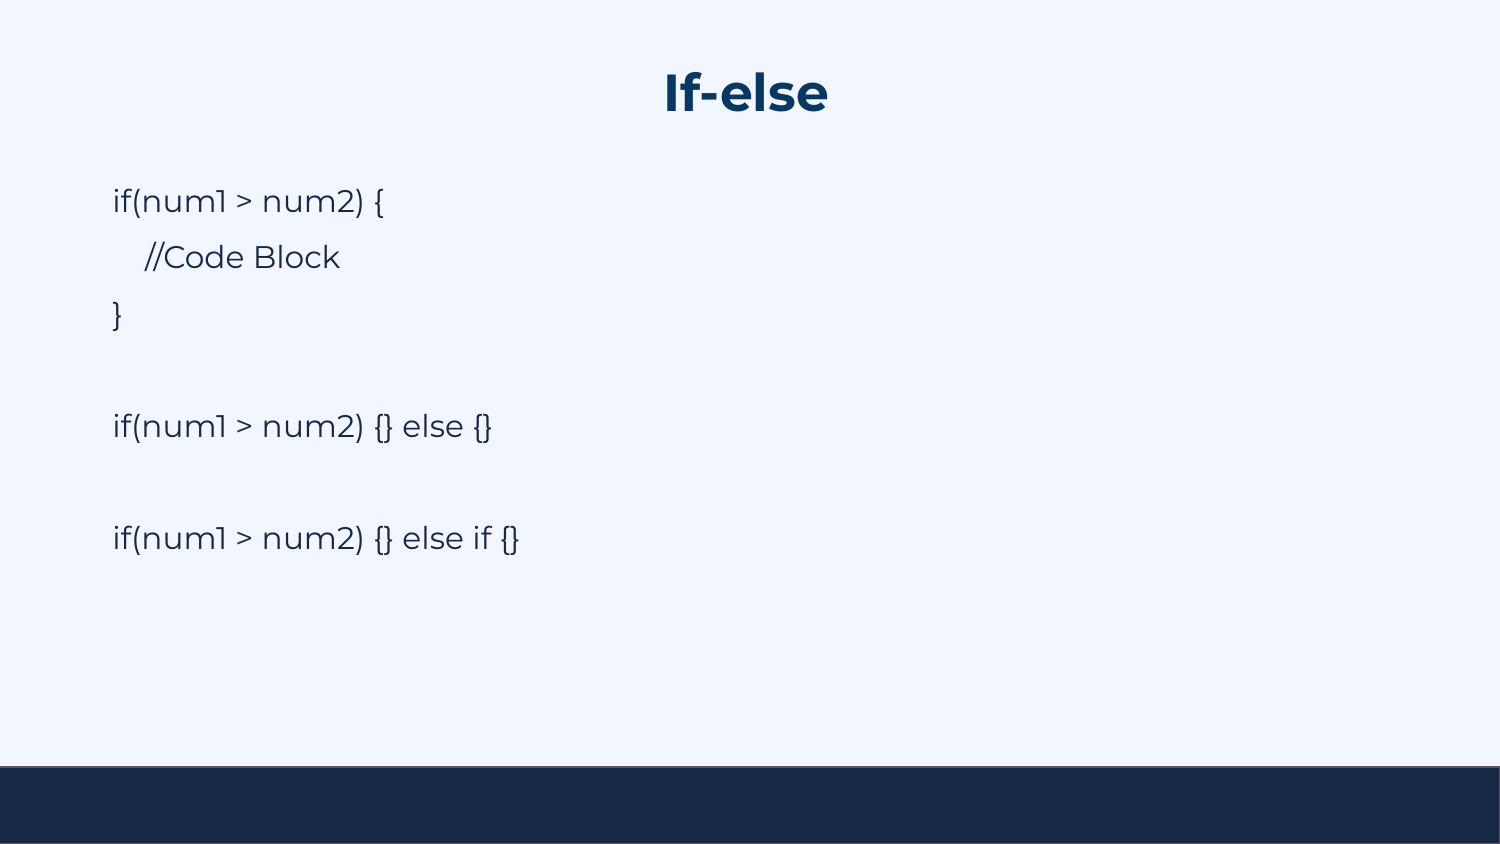

# If-else
if(num1 > num2) {
    //Code Block
}

if(num1 > num2) {} else {}

if(num1 > num2) {} else if {}